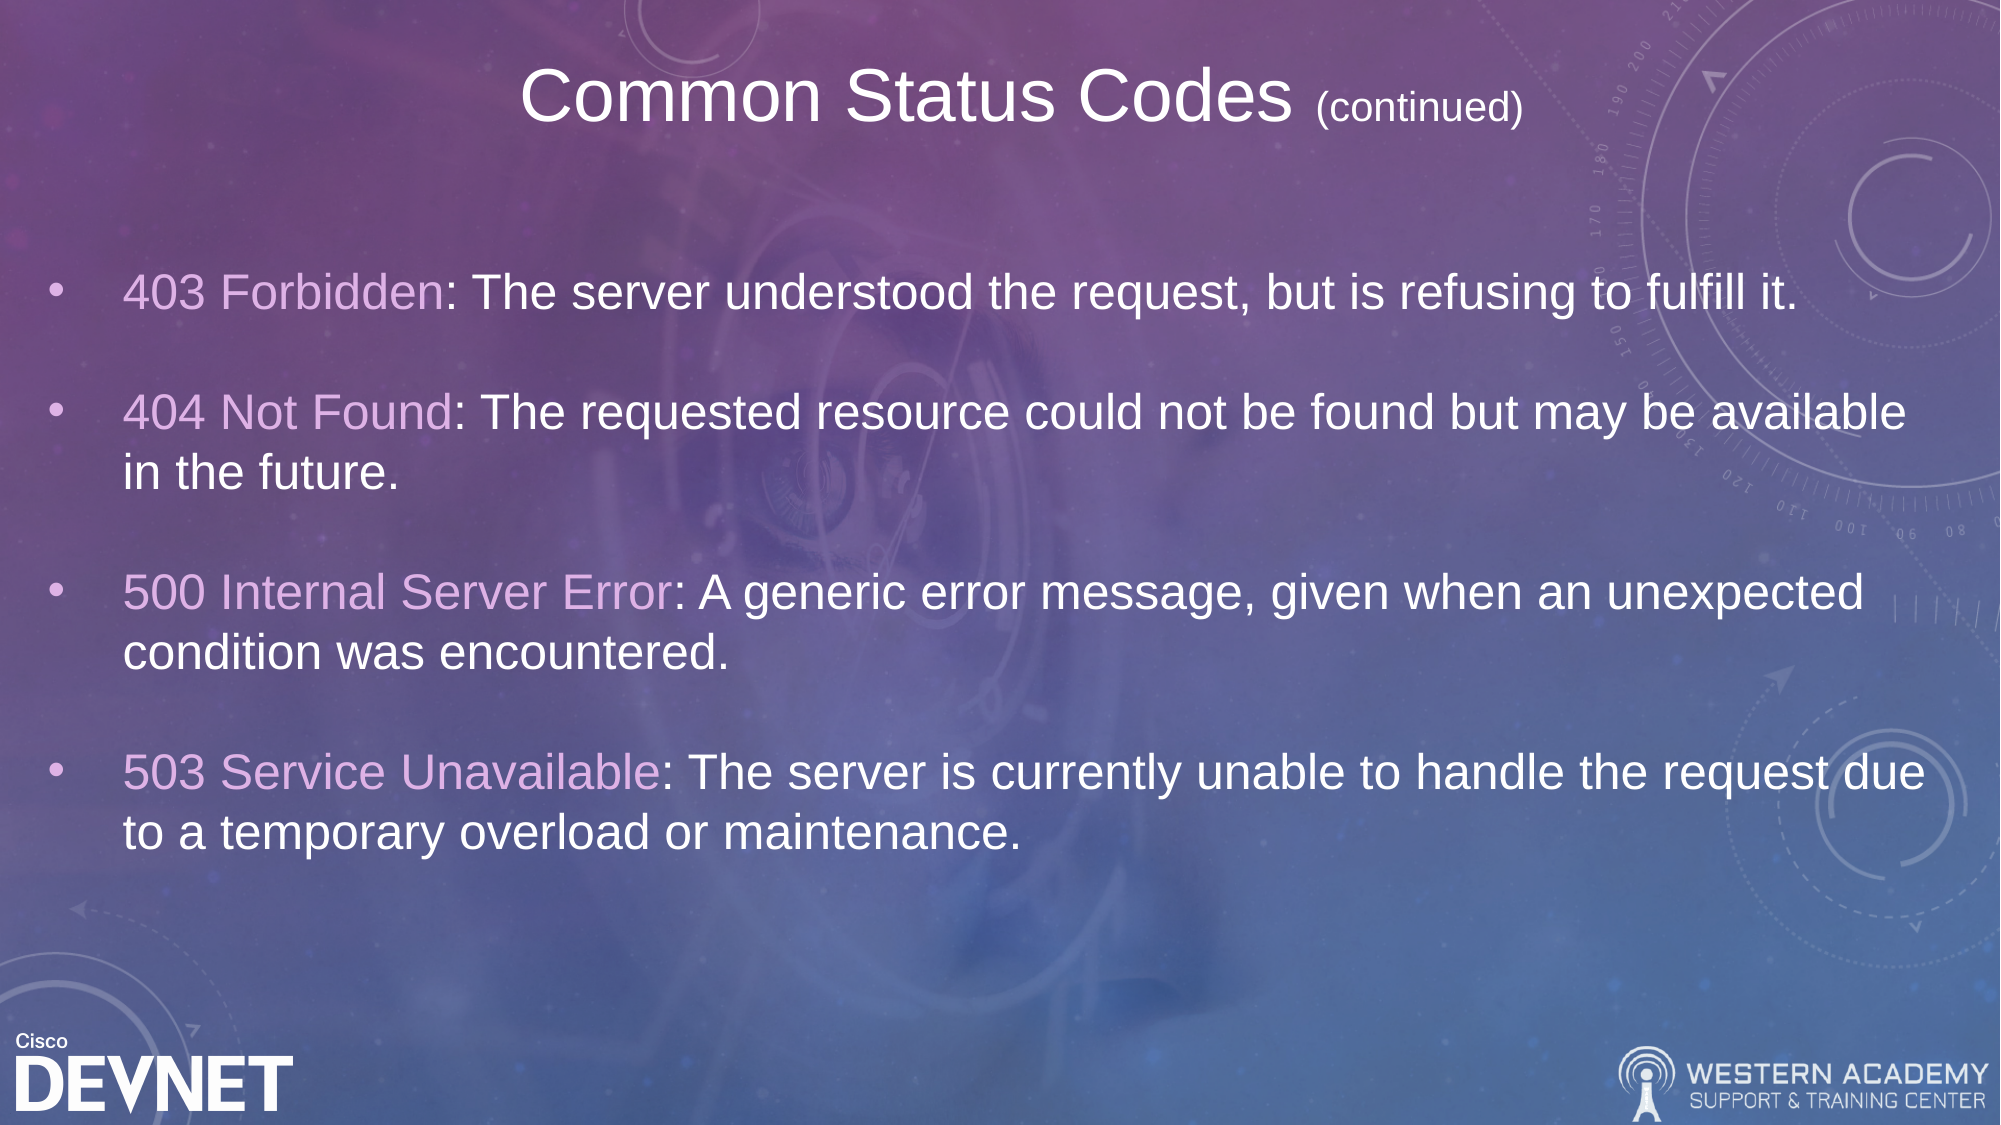

# Common Status Codes (continued)
403 Forbidden: The server understood the request, but is refusing to fulfill it.

404 Not Found: The requested resource could not be found but may be available in the future.

500 Internal Server Error: A generic error message, given when an unexpected condition was encountered.

503 Service Unavailable: The server is currently unable to handle the request due to a temporary overload or maintenance.